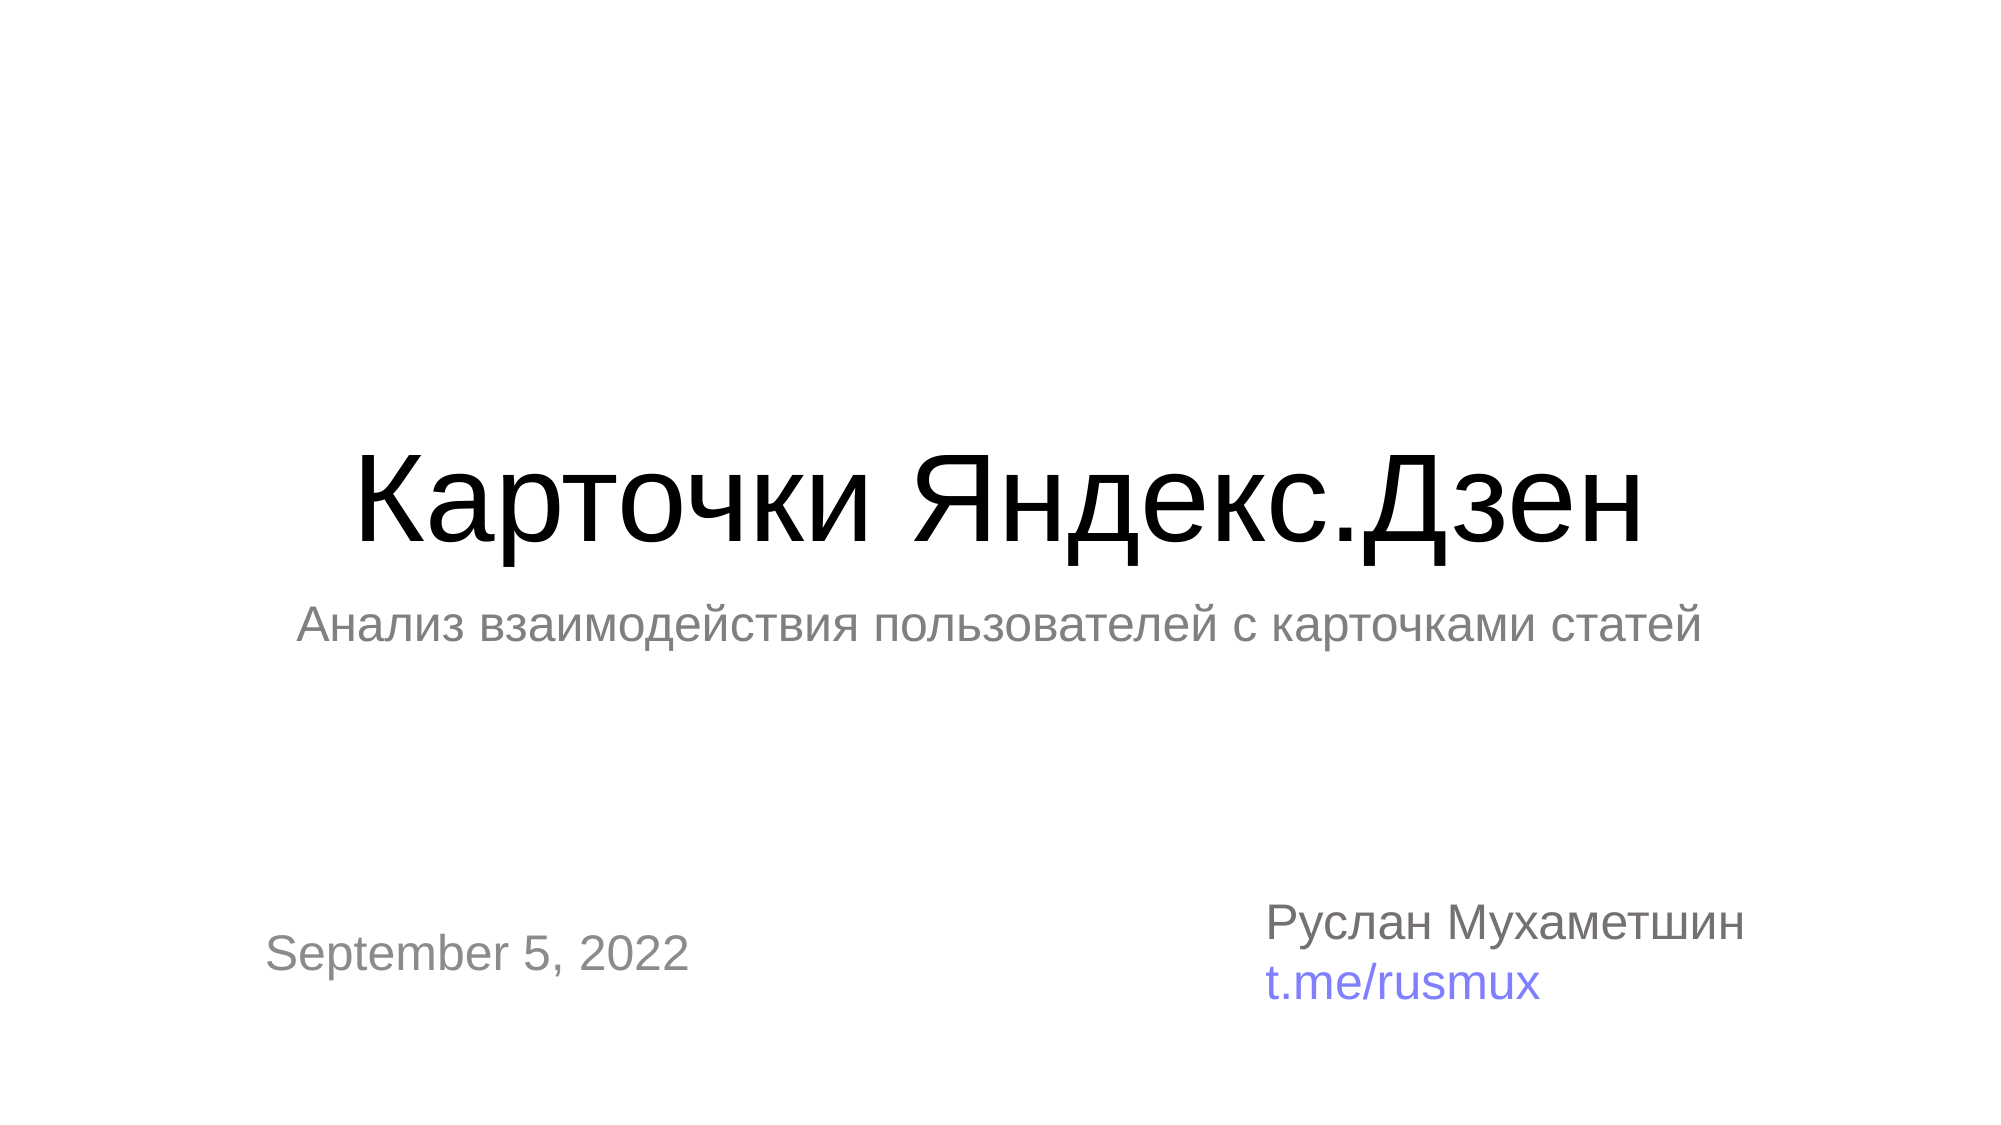

# Карточки Яндекс.Дзен
Анализ взаимодействия пользователей с карточками статей
Руслан Мухаметшин
t.me/rusmux
September 5, 2022